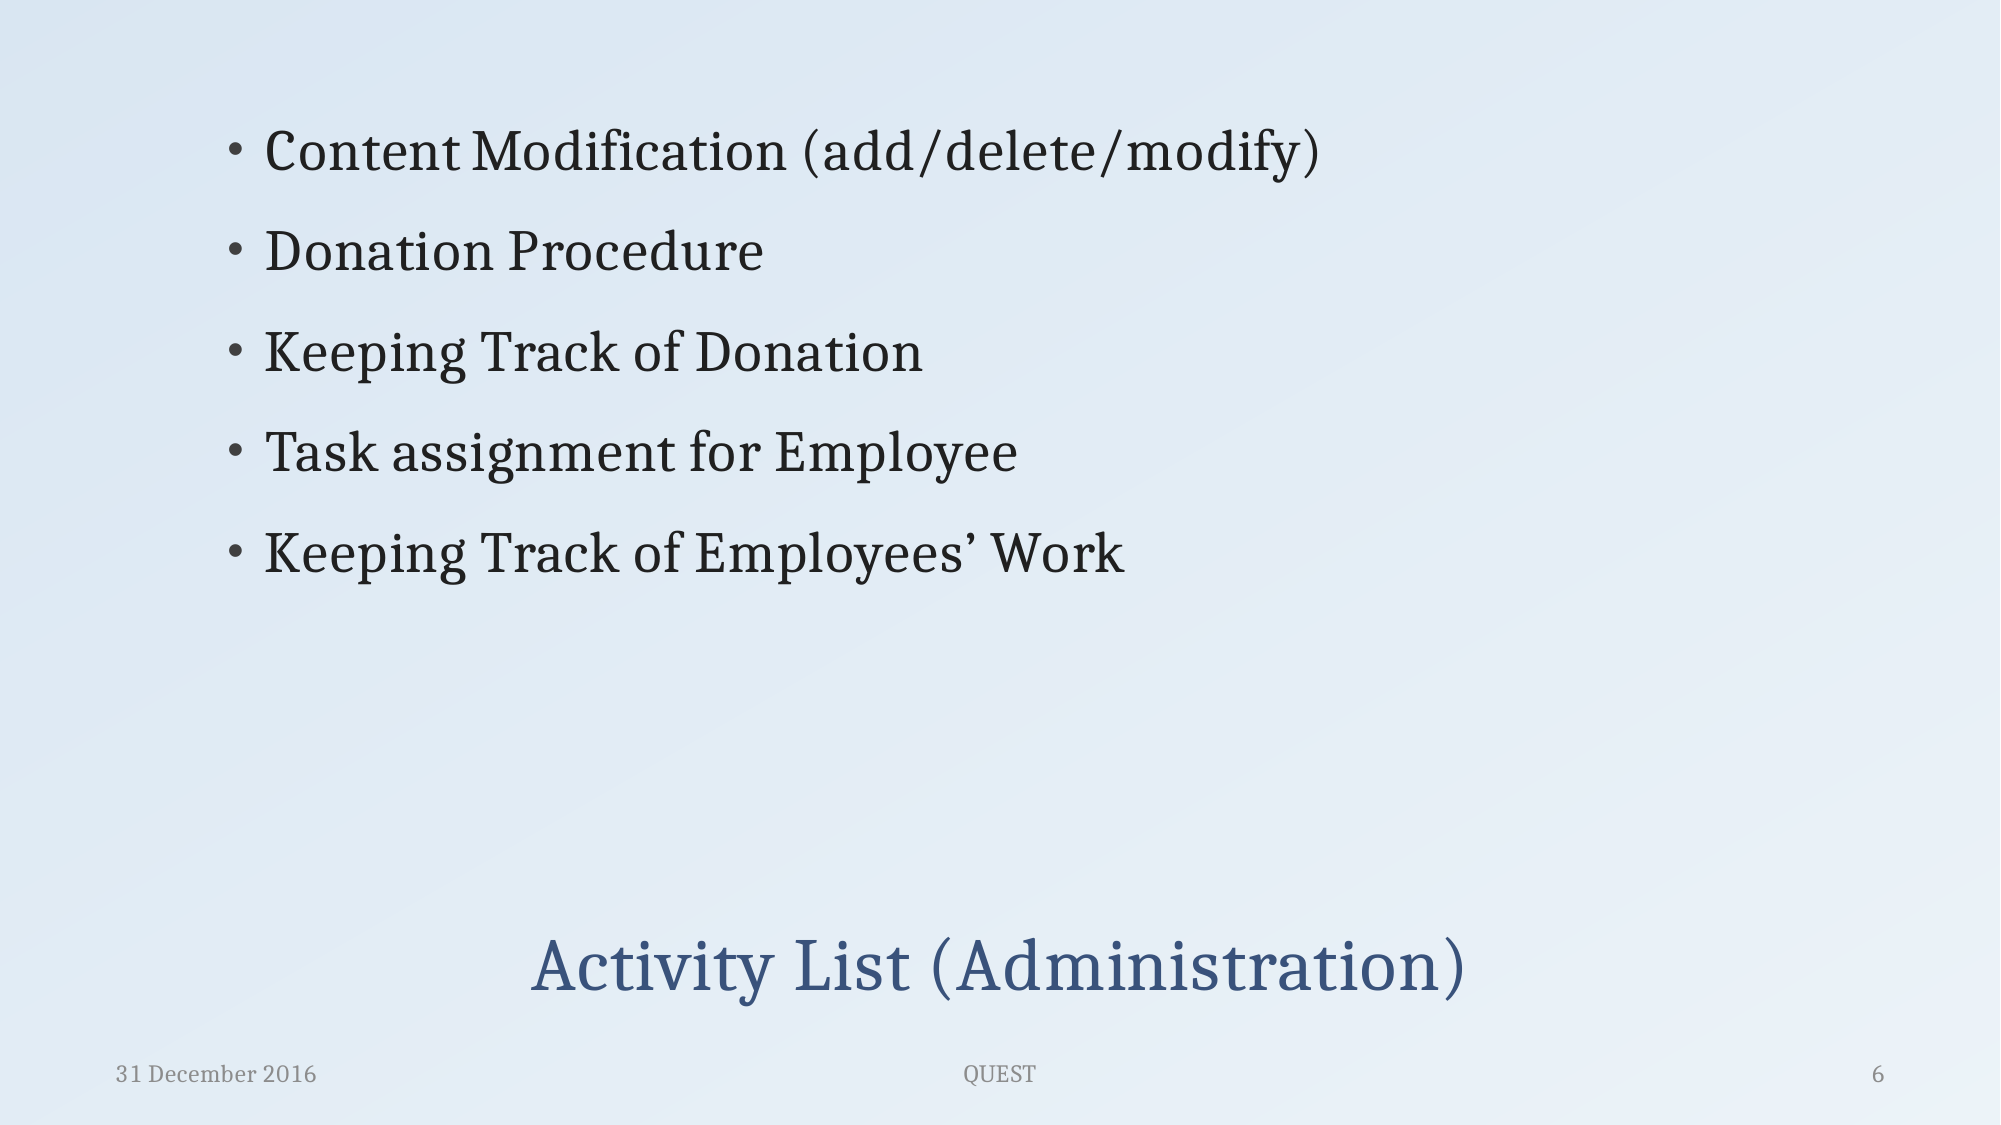

Content Modification (add/delete/modify)
Donation Procedure
Keeping Track of Donation
Task assignment for Employee
Keeping Track of Employees’ Work
# Activity List (Administration)
31 December 2016
QUEST
6